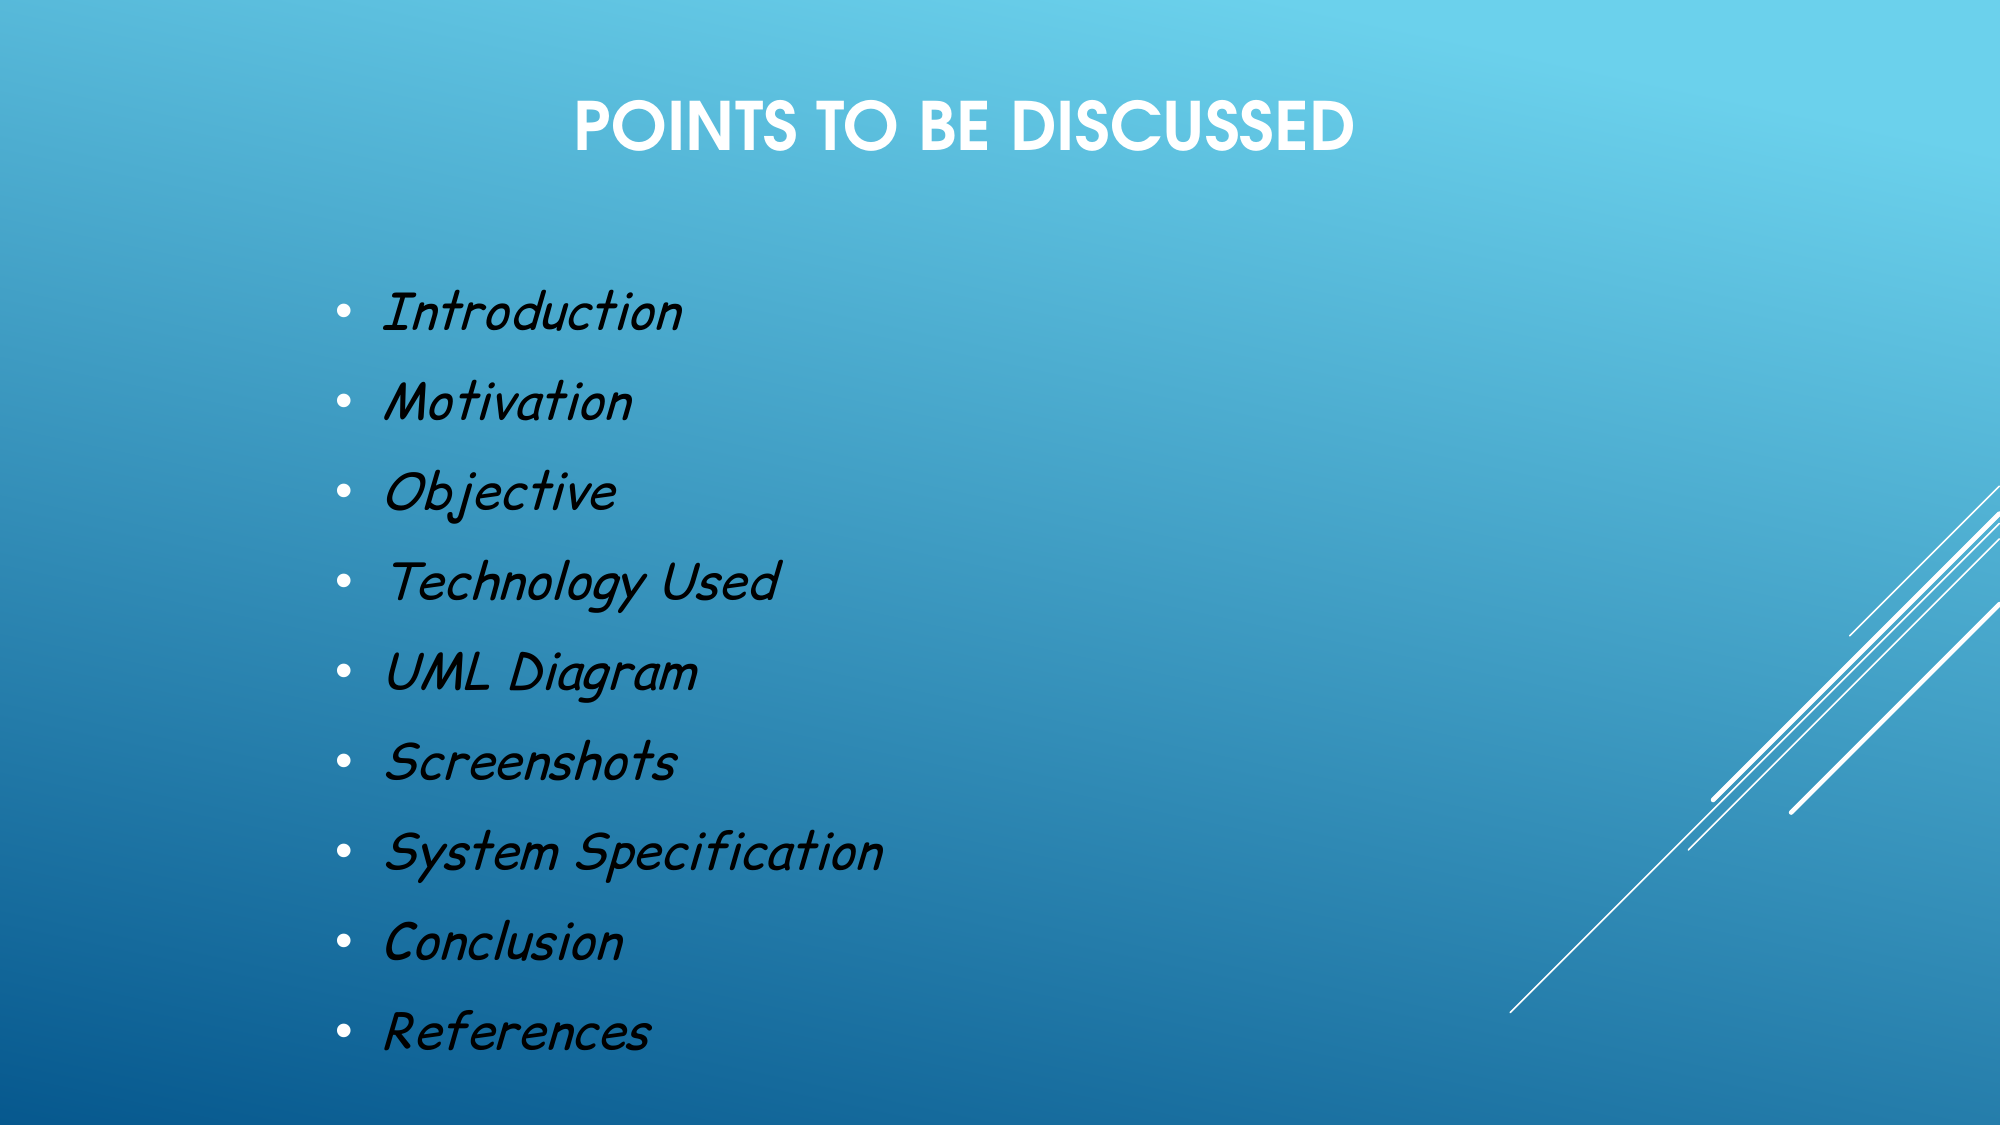

# Points to be discussed

Introduction
Motivation
Objective
Technology Used
UML Diagram
Screenshots
System Specification
Conclusion
References